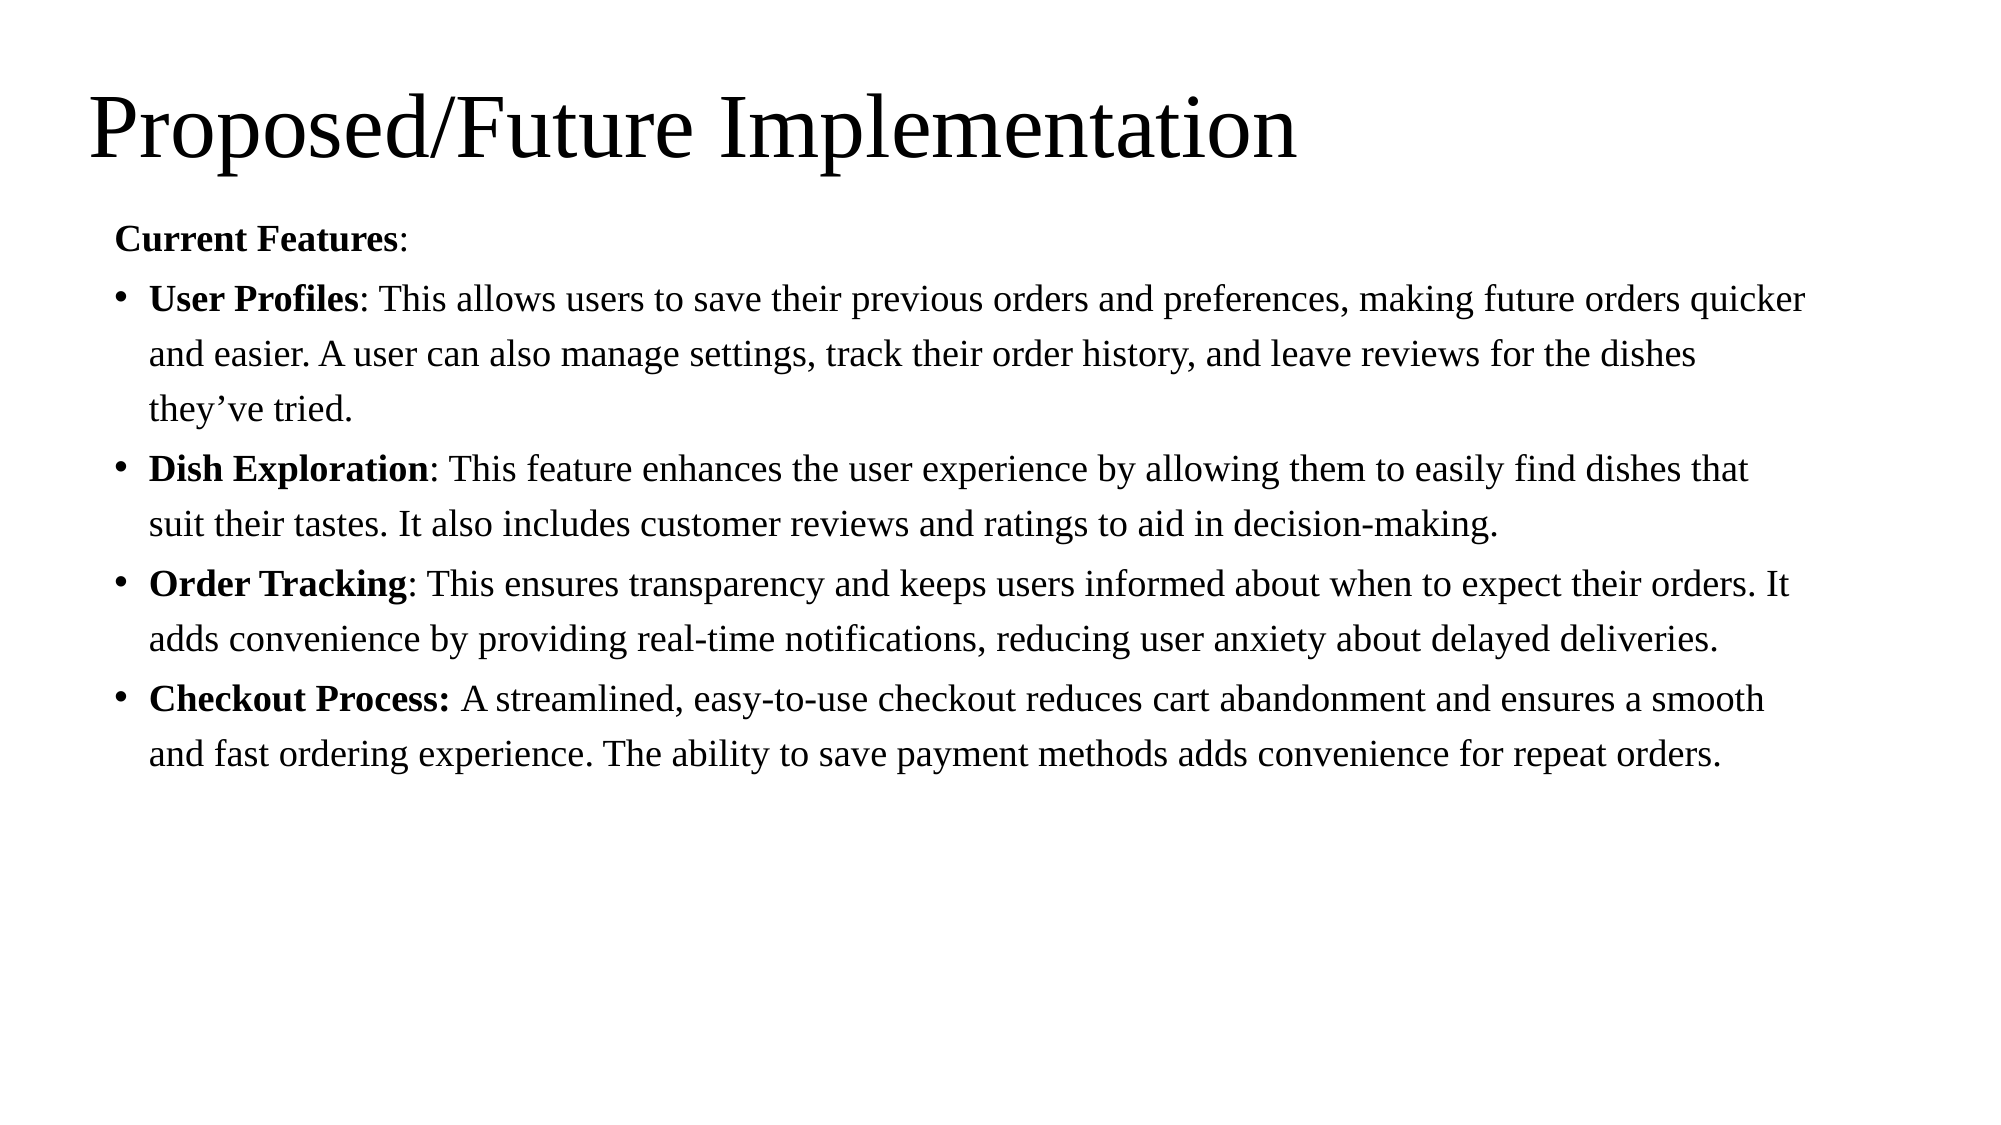

# Proposed/Future Implementation
Current Features:
User Profiles: This allows users to save their previous orders and preferences, making future orders quicker and easier. A user can also manage settings, track their order history, and leave reviews for the dishes they’ve tried.
Dish Exploration: This feature enhances the user experience by allowing them to easily find dishes that suit their tastes. It also includes customer reviews and ratings to aid in decision-making.
Order Tracking: This ensures transparency and keeps users informed about when to expect their orders. It adds convenience by providing real-time notifications, reducing user anxiety about delayed deliveries.
Checkout Process: A streamlined, easy-to-use checkout reduces cart abandonment and ensures a smooth and fast ordering experience. The ability to save payment methods adds convenience for repeat orders.